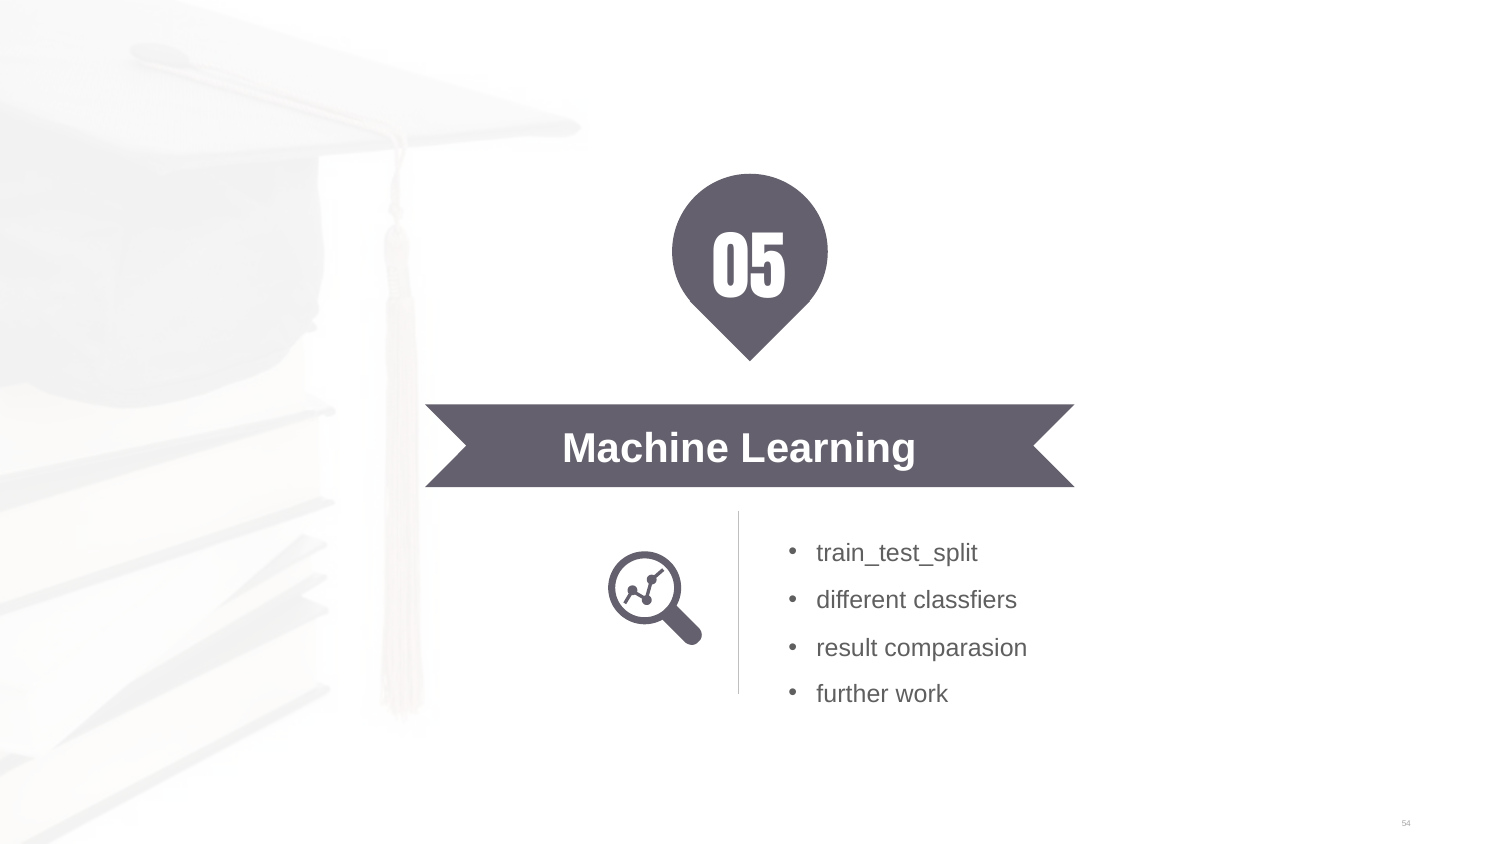

05

Machine Learning
train_test_split

different classfiers
result comparasion
further work